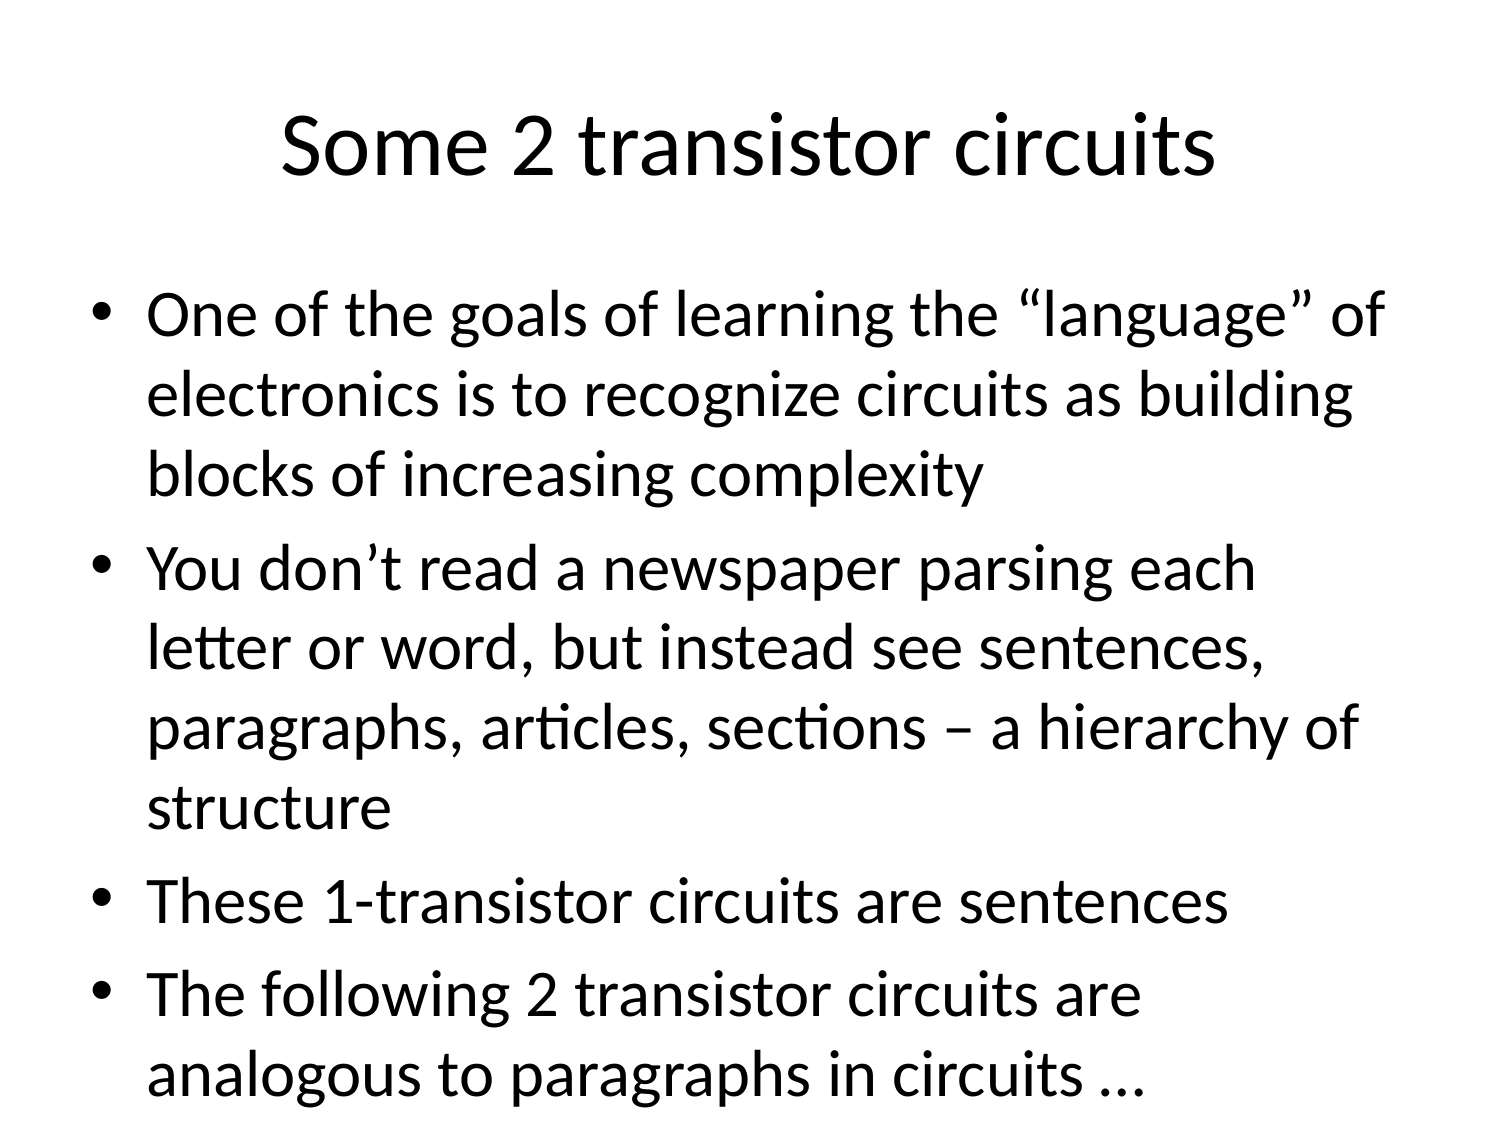

# Some 2 transistor circuits
One of the goals of learning the “language” of electronics is to recognize circuits as building blocks of increasing complexity
You don’t read a newspaper parsing each letter or word, but instead see sentences, paragraphs, articles, sections – a hierarchy of structure
These 1-transistor circuits are sentences
The following 2 transistor circuits are analogous to paragraphs in circuits …